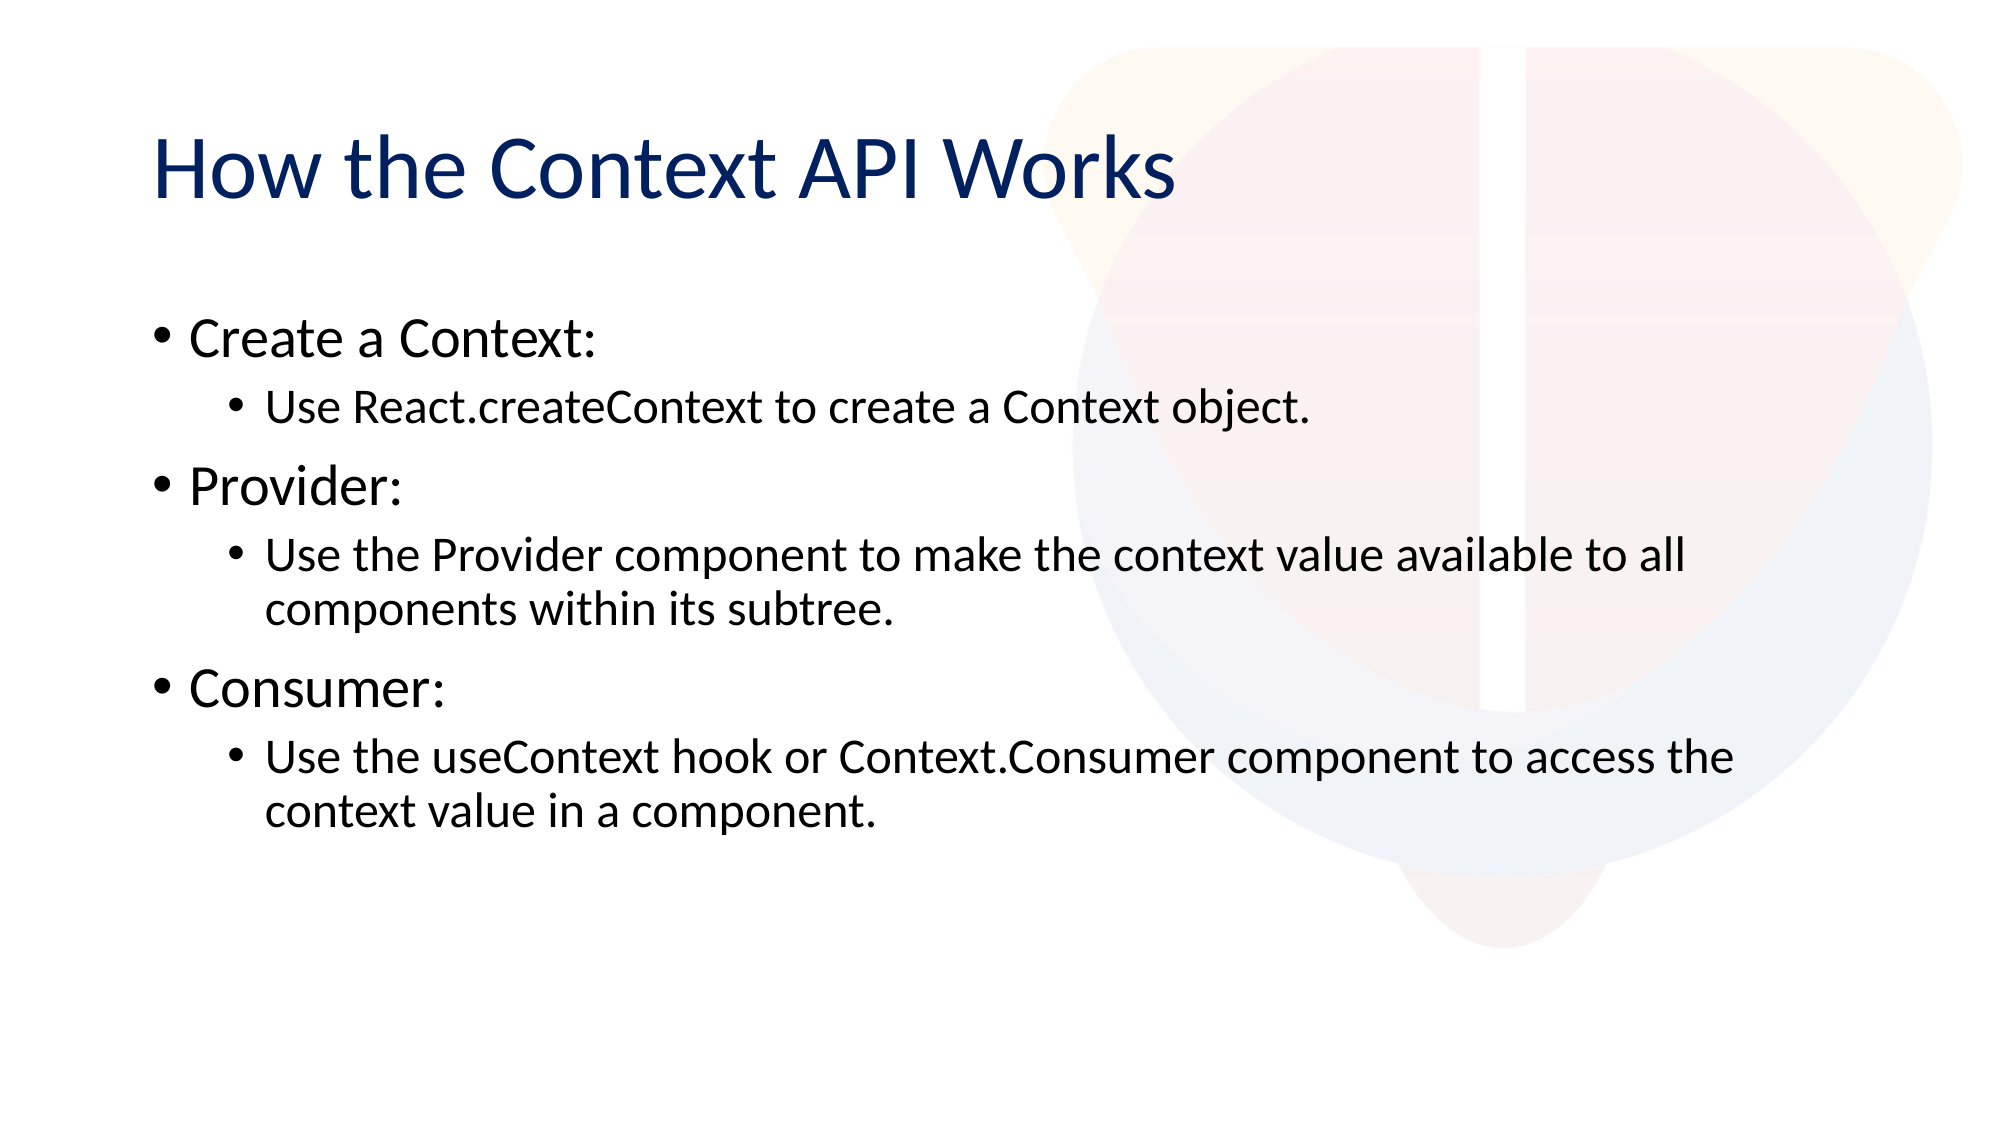

# How the Context API Works
Create a Context:
Use React.createContext to create a Context object.
Provider:
Use the Provider component to make the context value available to all components within its subtree.
Consumer:
Use the useContext hook or Context.Consumer component to access the context value in a component.